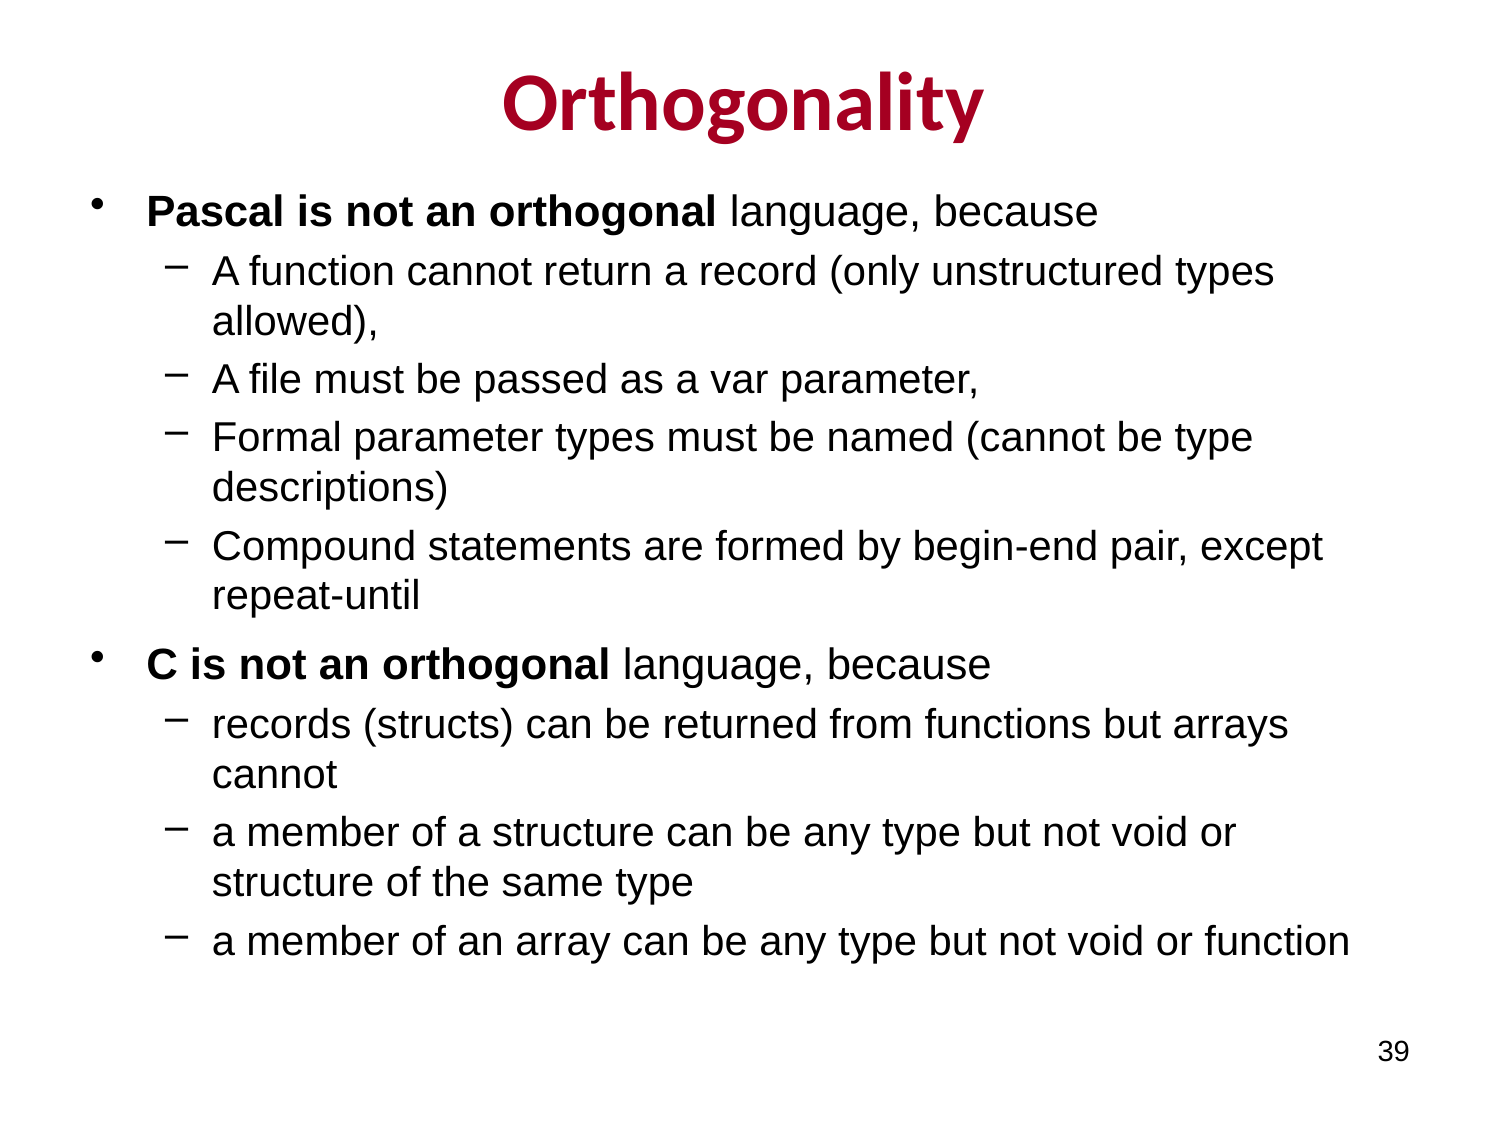

# Orthogonality
Pascal is not an orthogonal language, because
A function cannot return a record (only unstructured types allowed),
A file must be passed as a var parameter,
Formal parameter types must be named (cannot be type descriptions)
Compound statements are formed by begin-end pair, except repeat-until
C is not an orthogonal language, because
records (structs) can be returned from functions but arrays cannot
a member of a structure can be any type but not void or structure of the same type
a member of an array can be any type but not void or function
39